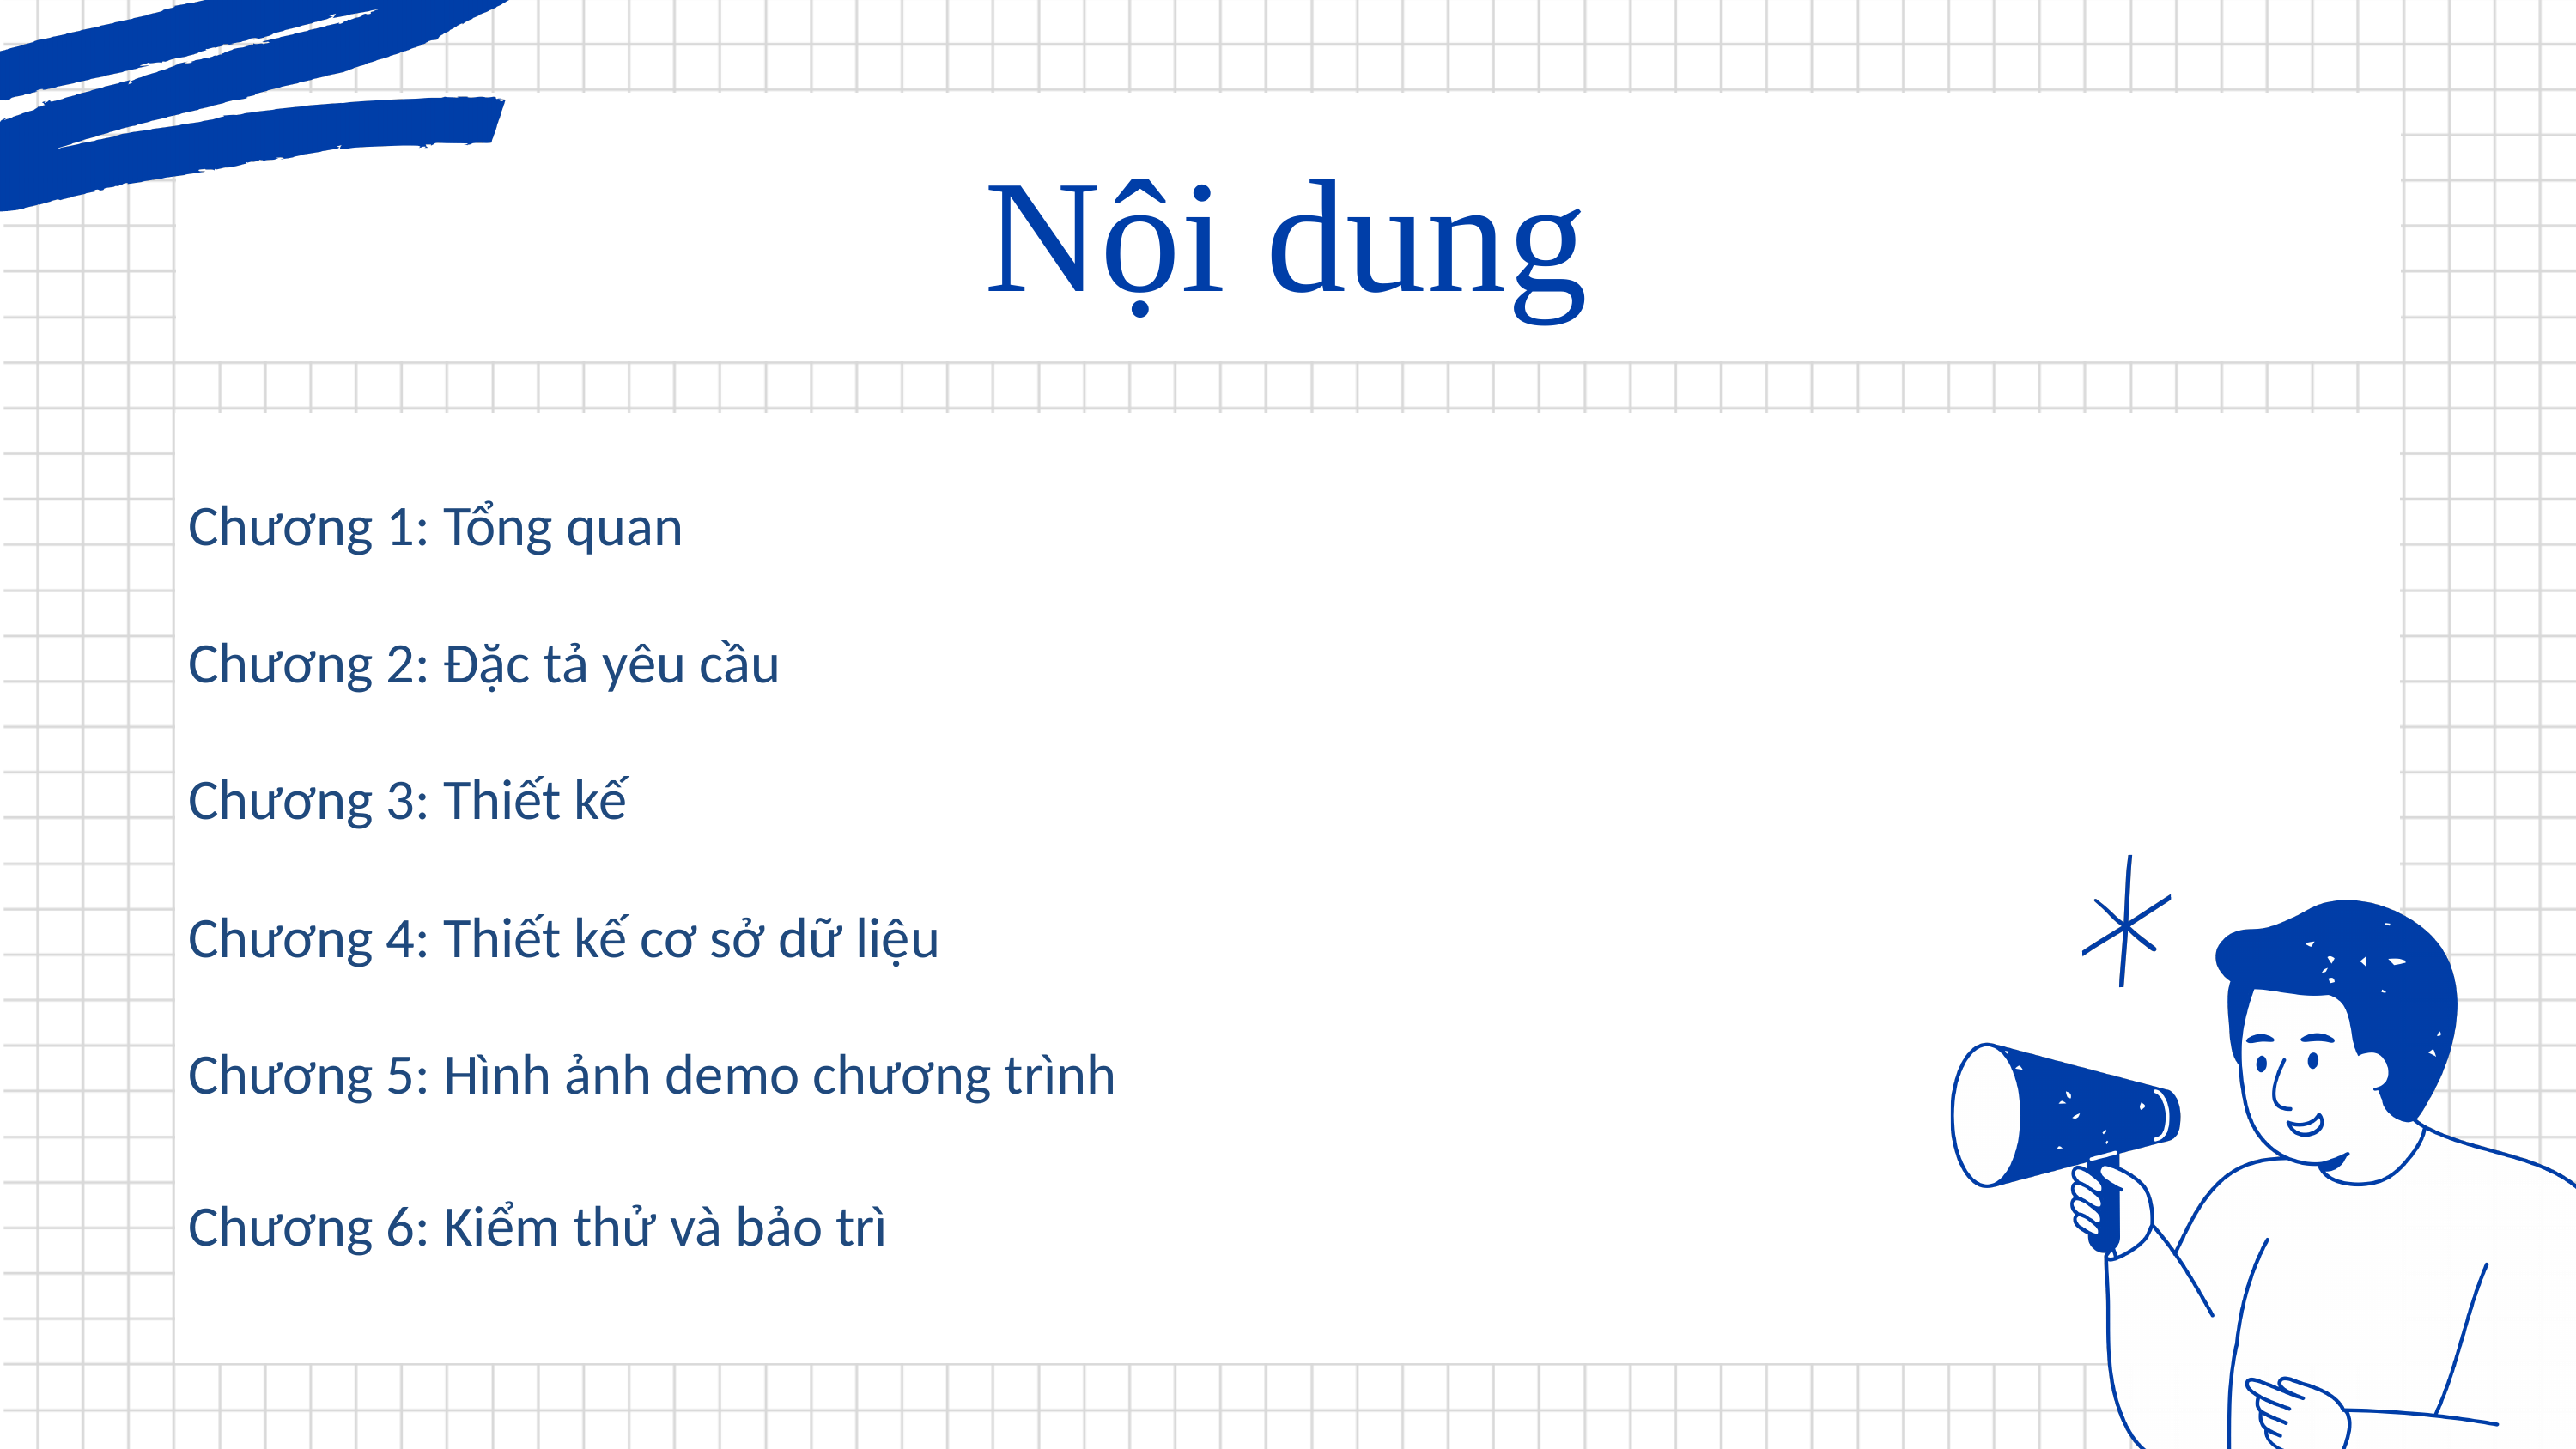

Nội dung
Chương 1: Tổng quan
Chương 2: Đặc tả yêu cầu
Chương 3: Thiết kế
Chương 4: Thiết kế cơ sở dữ liệu
Chương 5: Hình ảnh demo chương trình
Chương 6: Kiểm thử và bảo trì